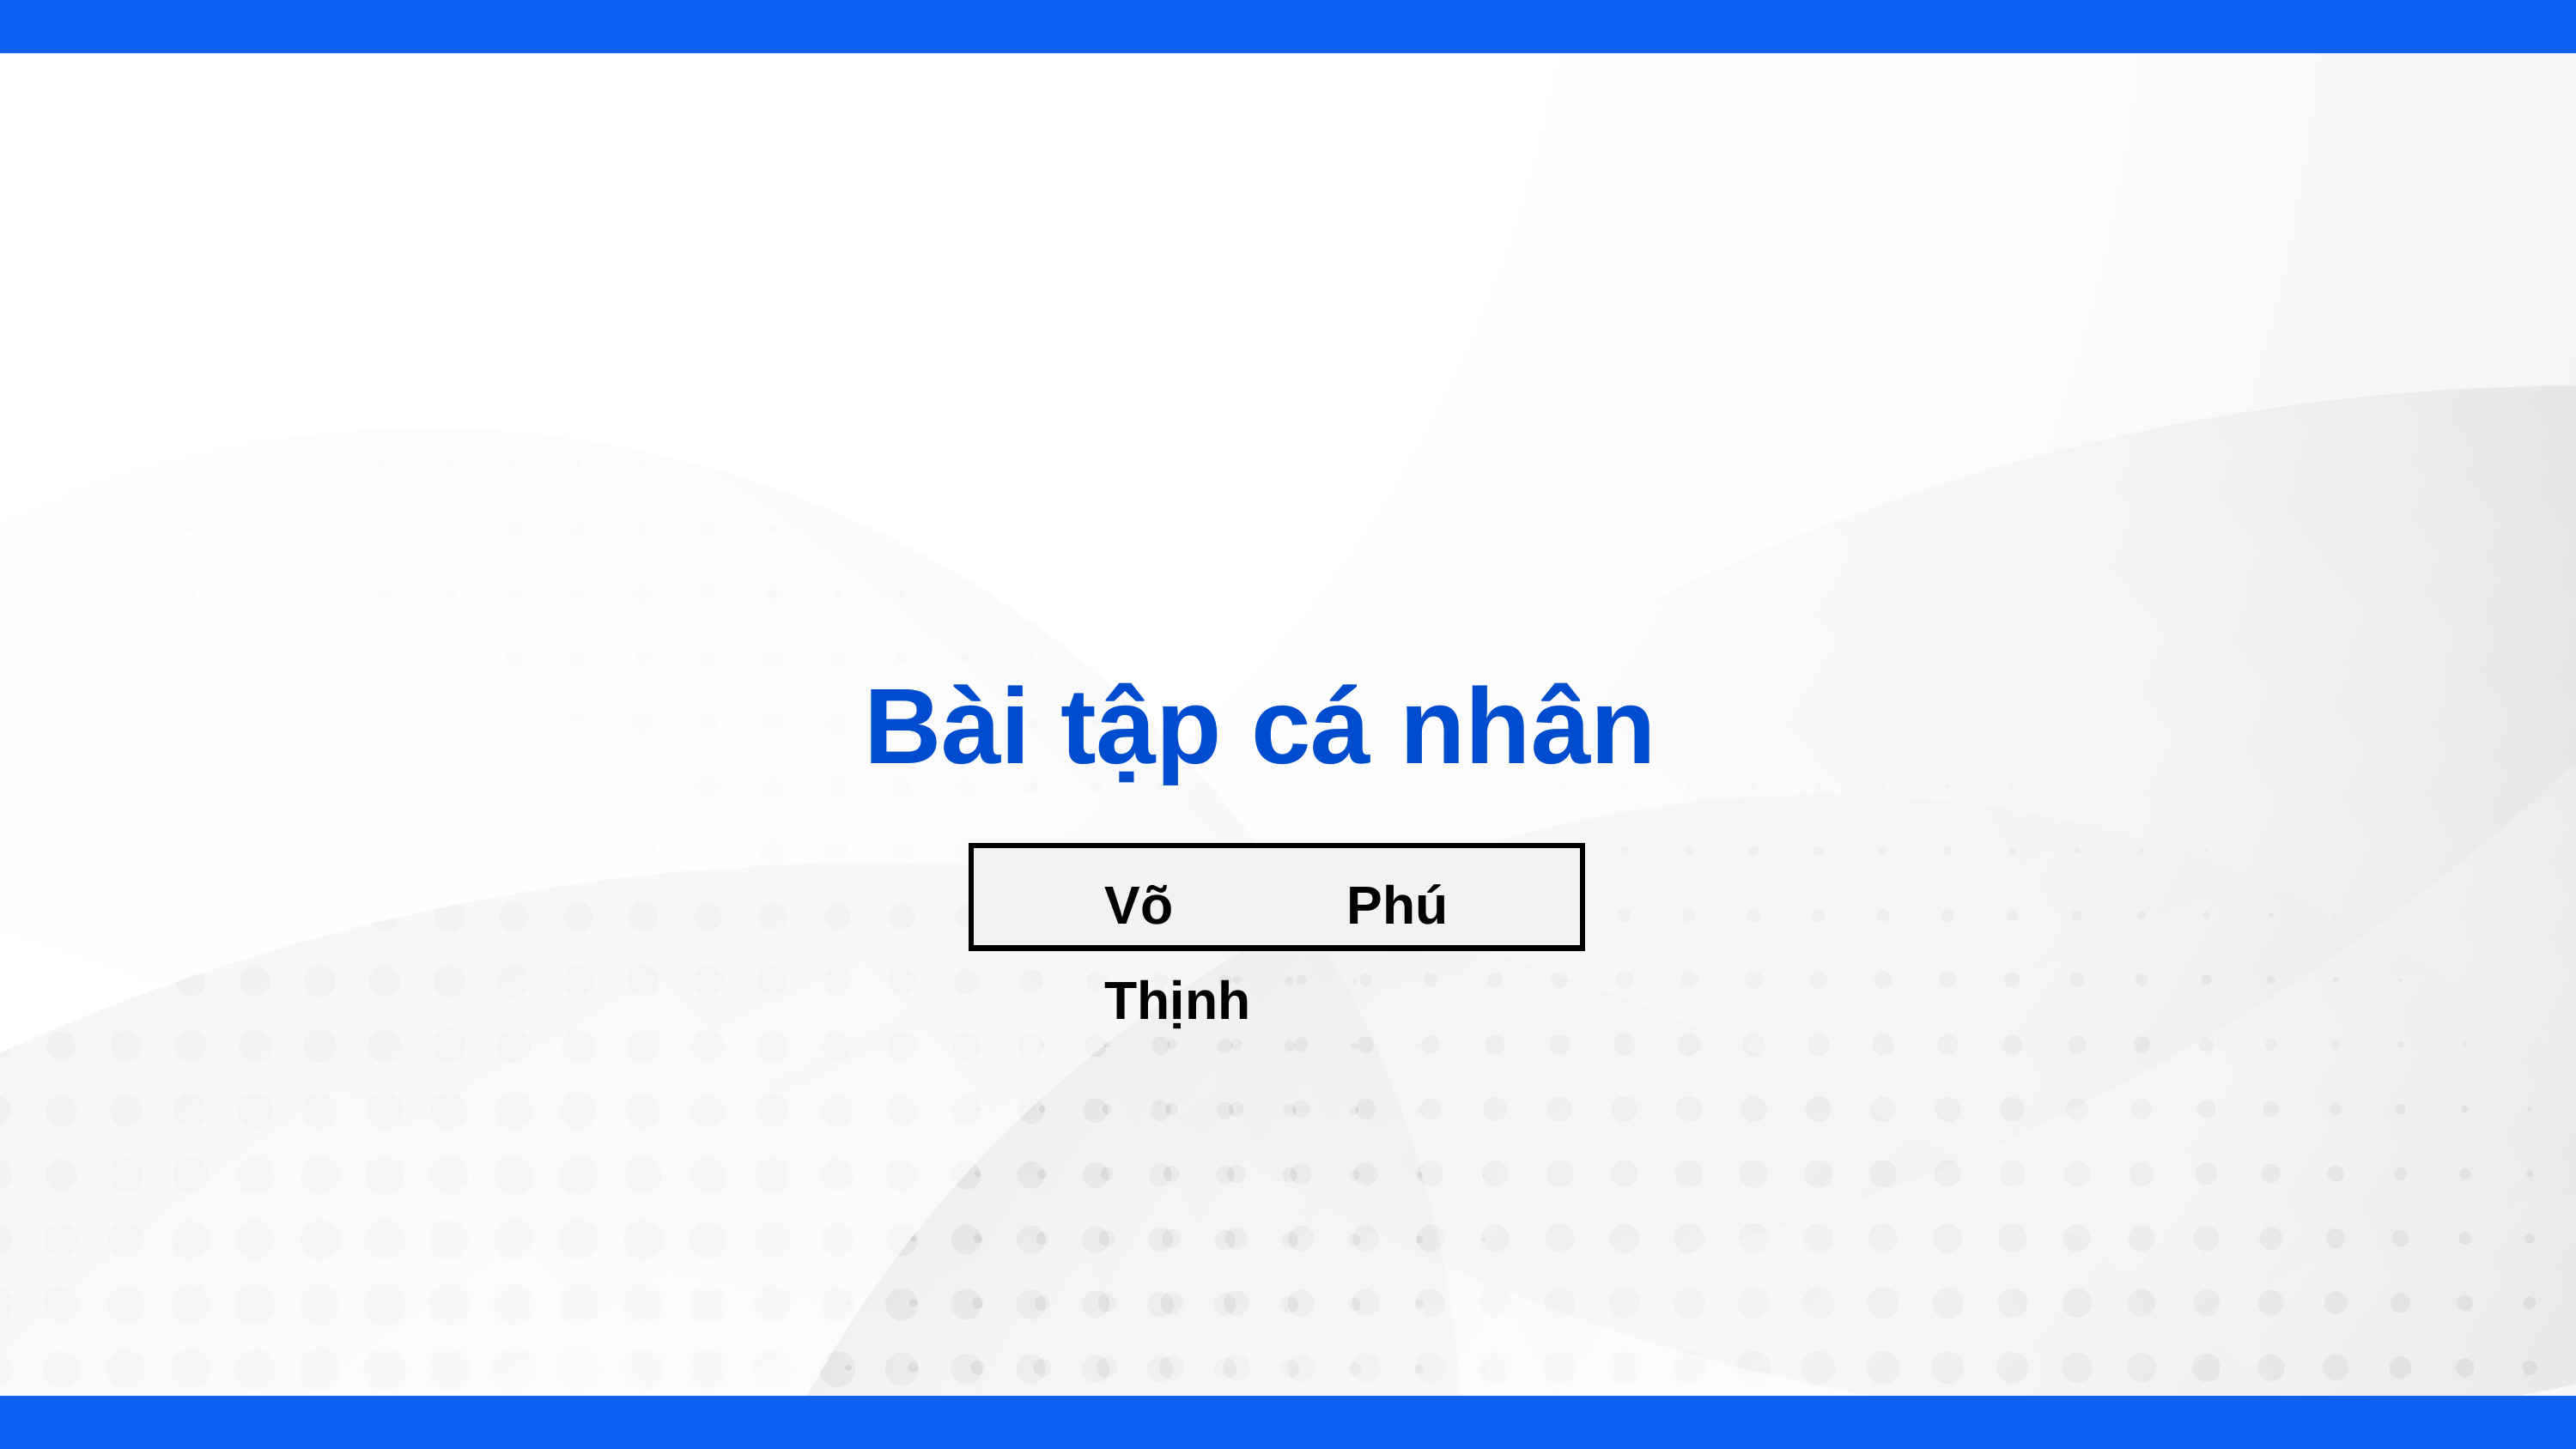

Bài tập cá nhân
Võ Phú Thịnh